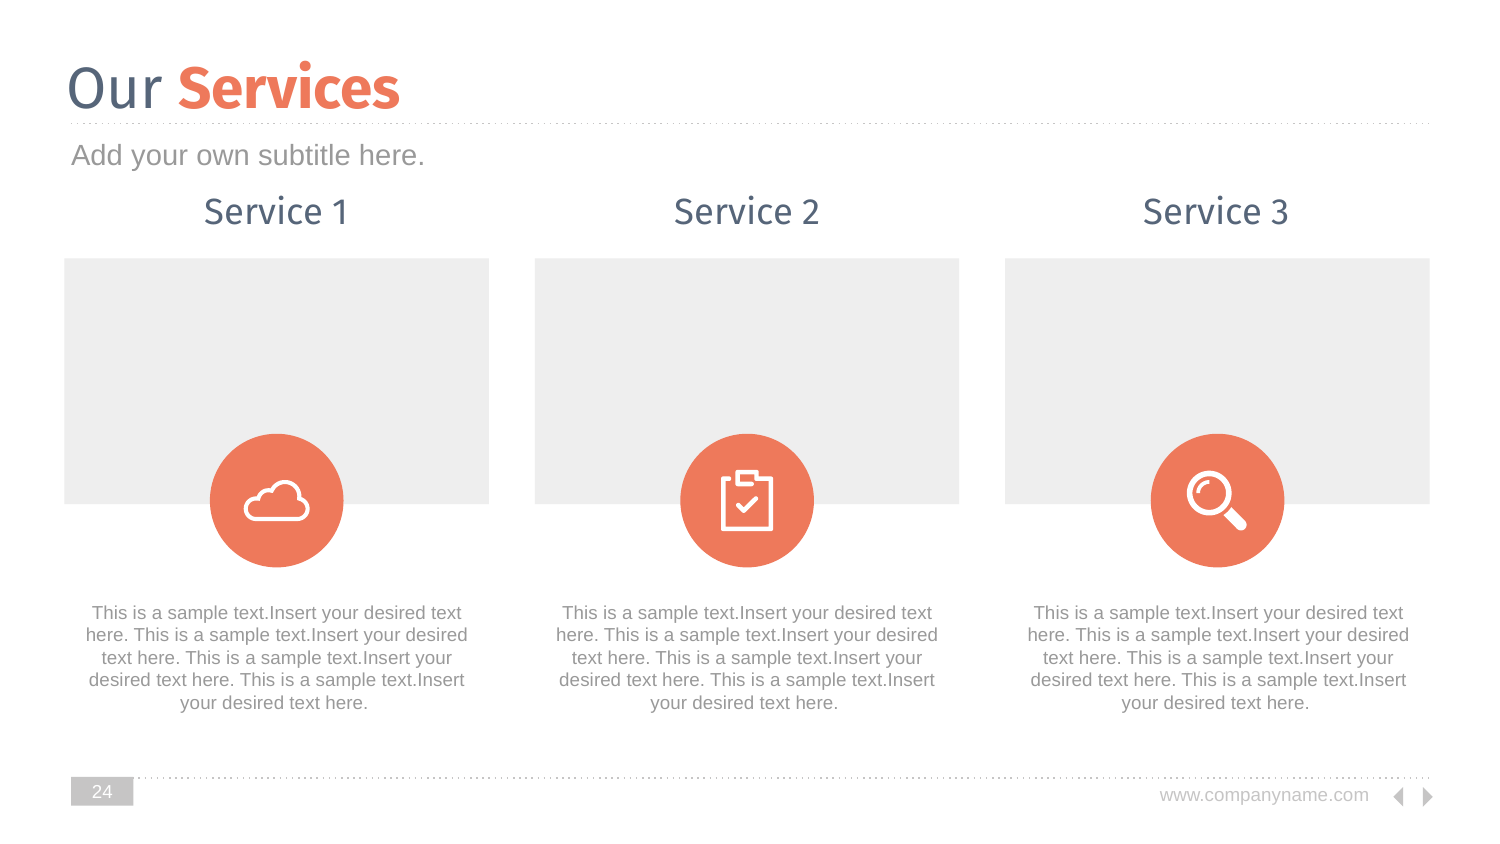

# Our Services
Add your own subtitle here.
Service 1
Service 2
Service 3

This is a sample text.Insert your desired text here. This is a sample text.Insert your desired text here. This is a sample text.Insert your desired text here. This is a sample text.Insert your desired text here.
This is a sample text.Insert your desired text here. This is a sample text.Insert your desired text here. This is a sample text.Insert your desired text here. This is a sample text.Insert your desired text here.
This is a sample text.Insert your desired text here. This is a sample text.Insert your desired text here. This is a sample text.Insert your desired text here. This is a sample text.Insert your desired text here.
24